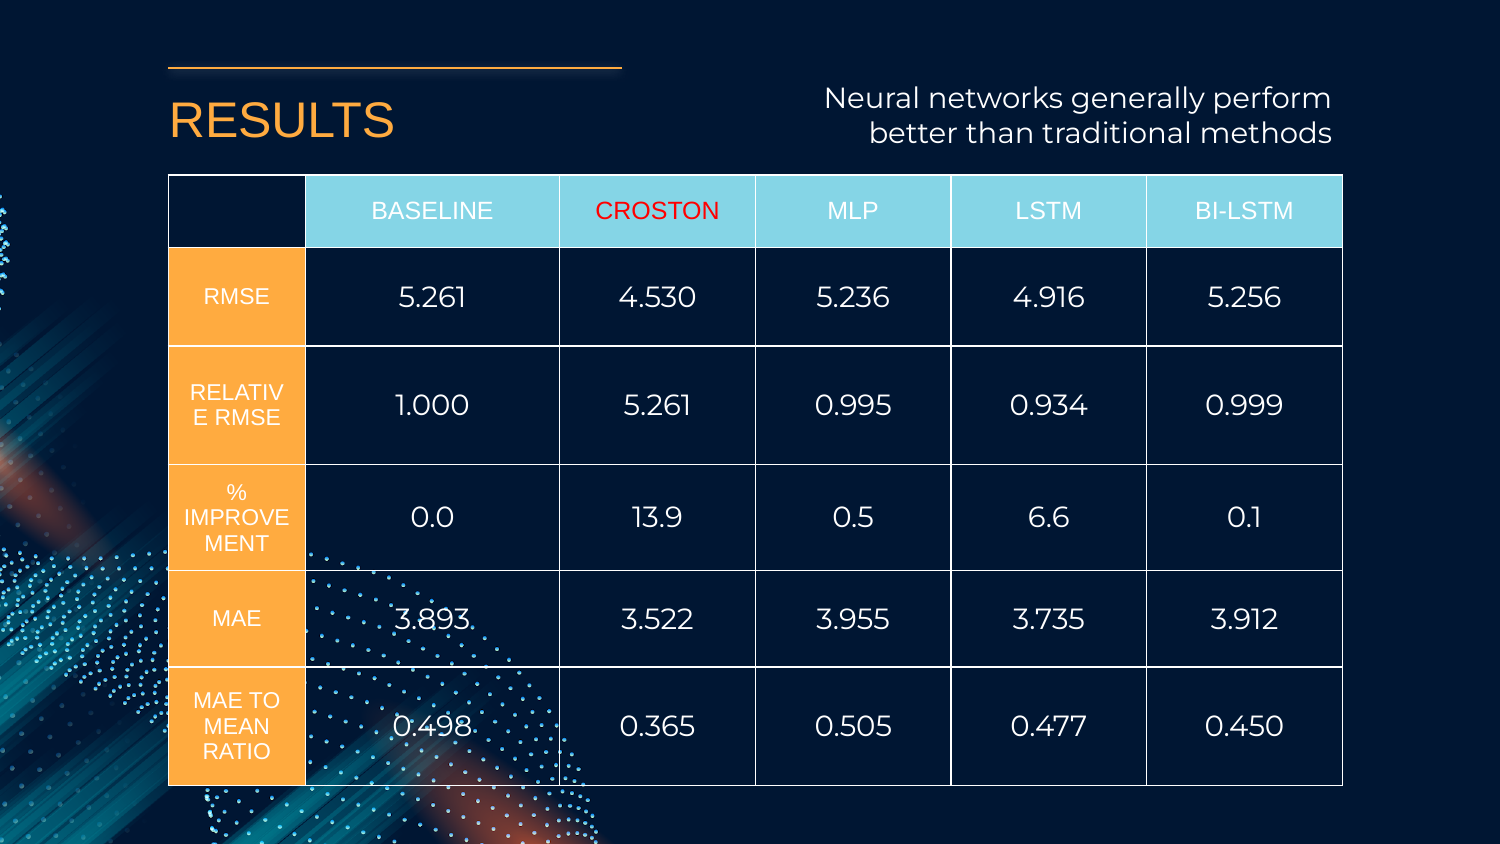

Neural networks generally perform better than traditional methods
# RESULTS
|  | BASELINE | CROSTON | MLP | LSTM | BI-LSTM |
| --- | --- | --- | --- | --- | --- |
| RMSE | 5.261 | 4.530 | 5.236 | 4.916 | 5.256 |
| RELATIVE RMSE | 1.000 | 5.261 | 0.995 | 0.934 | 0.999 |
| % IMPROVEMENT | 0.0 | 13.9 | 0.5 | 6.6 | 0.1 |
| MAE | 3.893 | 3.522 | 3.955 | 3.735 | 3.912 |
| MAE TO MEAN RATIO | 0.498 | 0.365 | 0.505 | 0.477 | 0.450 |